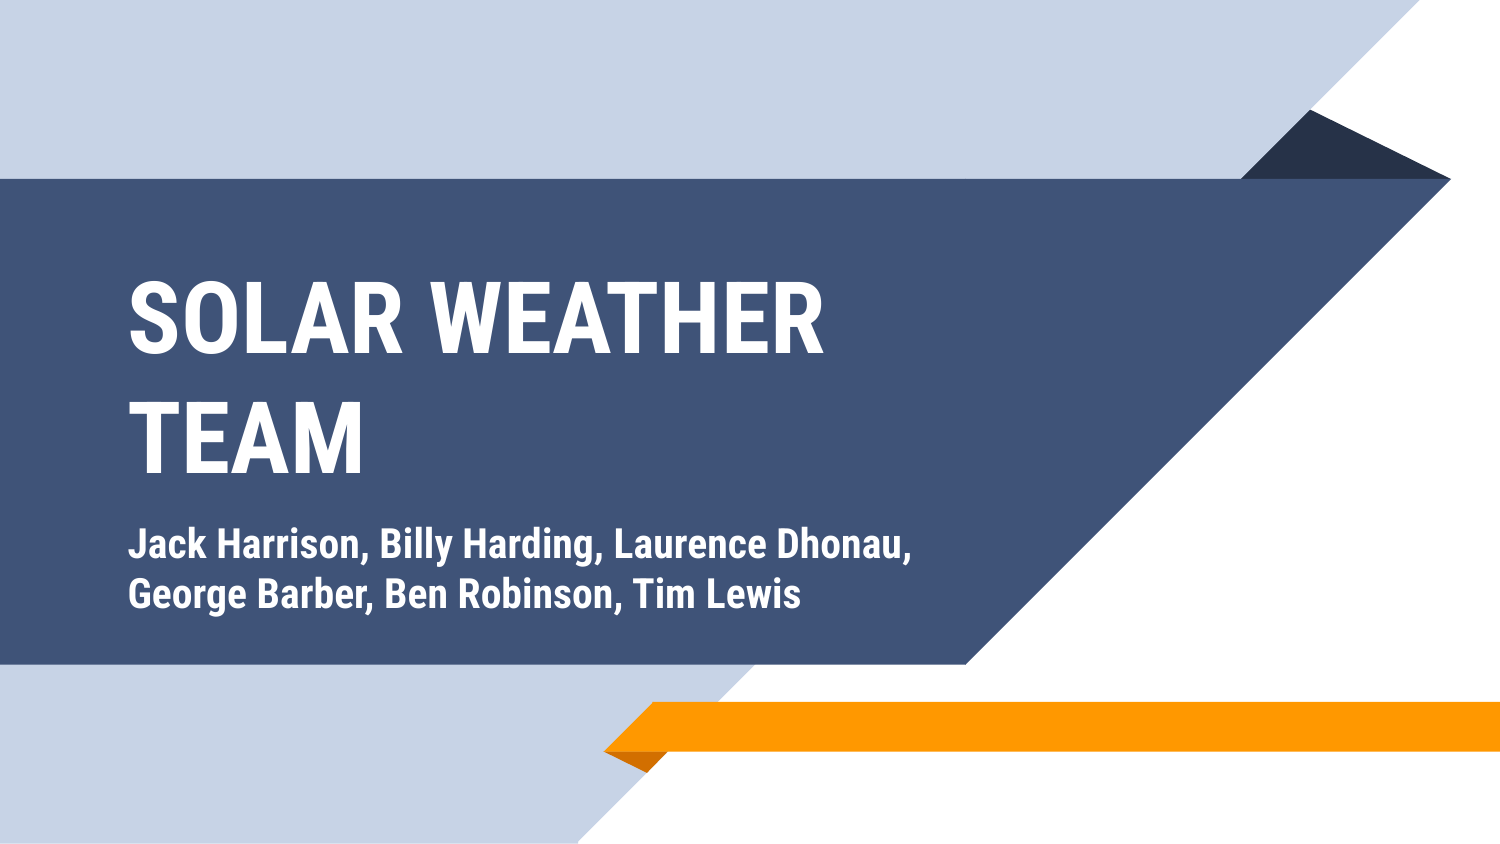

# SOLAR WEATHER TEAM
Jack Harrison, Billy Harding, Laurence Dhonau, George Barber, Ben Robinson, Tim Lewis